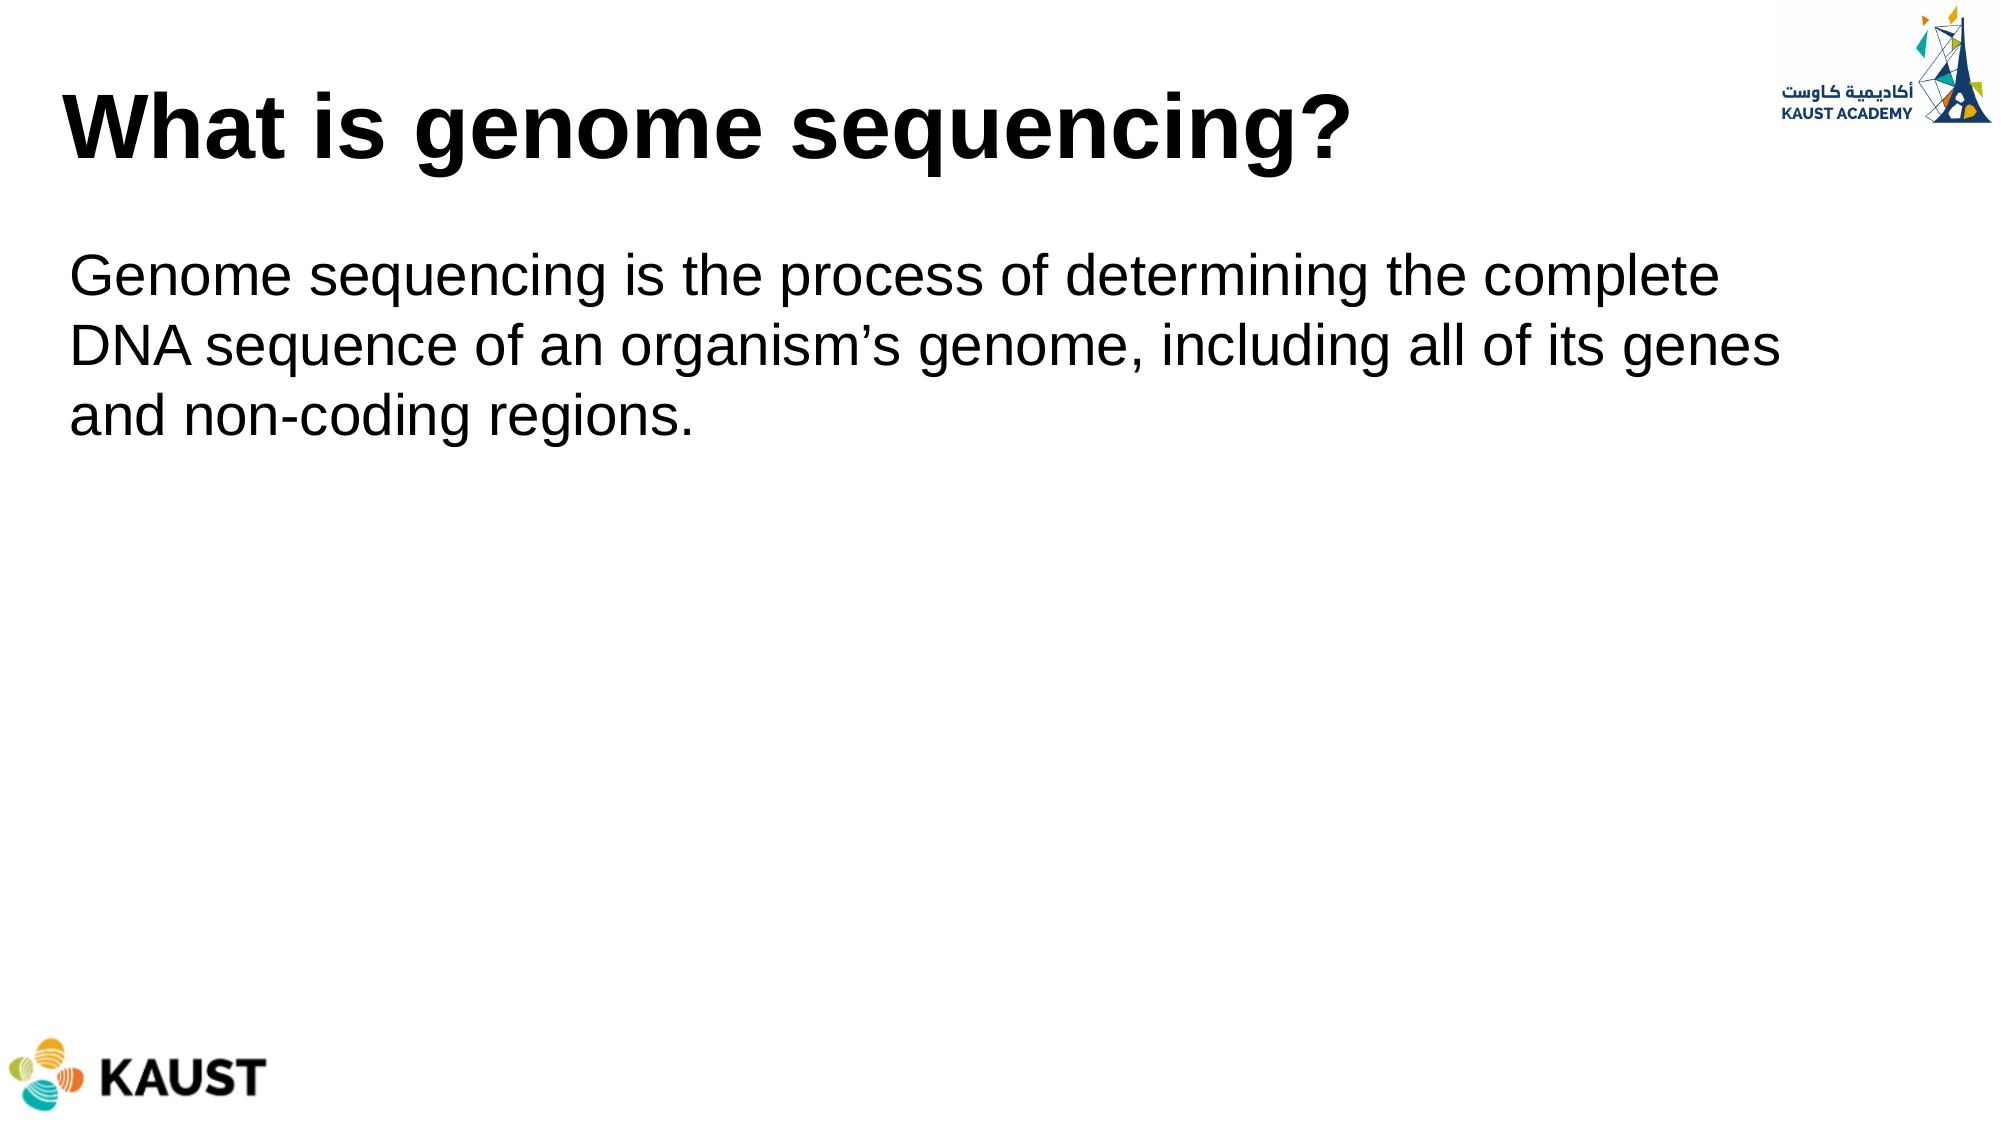

What is genome sequencing?
Genome sequencing is the process of determining the complete
DNA sequence of an organism’s genome, including all of its genes
and non-coding regions.